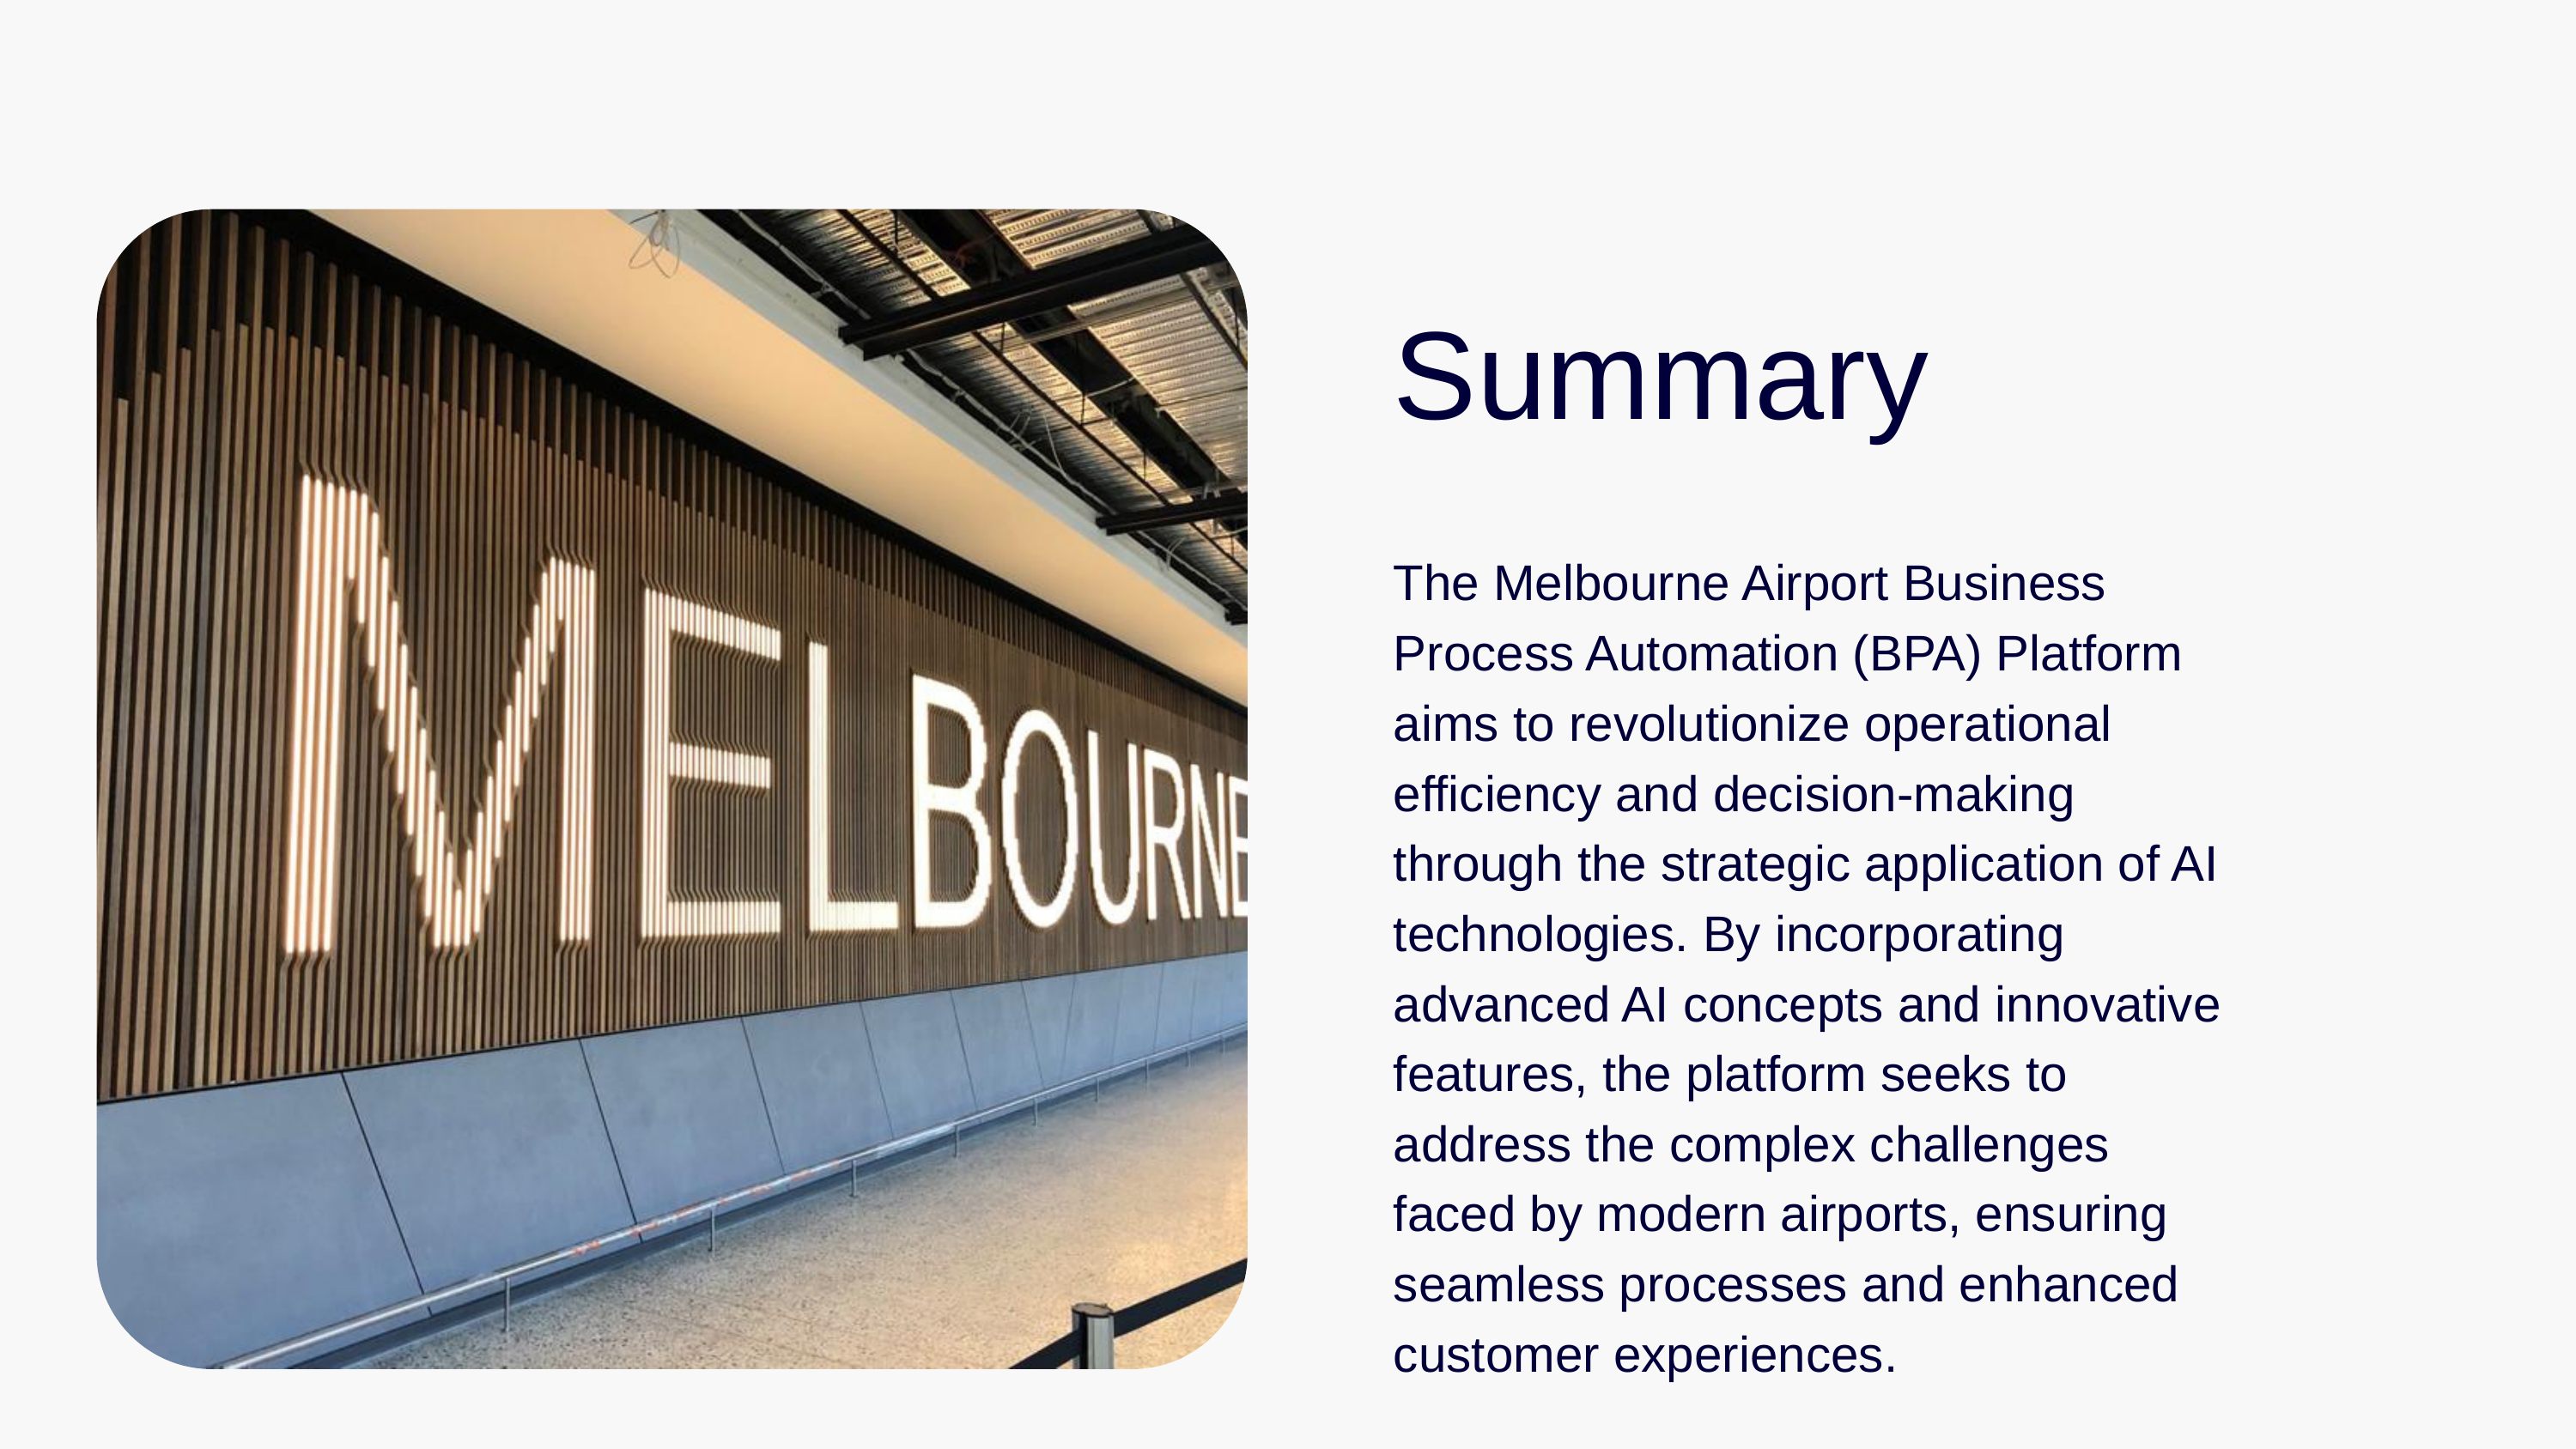

Summary
The Melbourne Airport Business Process Automation (BPA) Platform aims to revolutionize operational efficiency and decision-making through the strategic application of AI technologies. By incorporating advanced AI concepts and innovative features, the platform seeks to address the complex challenges faced by modern airports, ensuring seamless processes and enhanced customer experiences.